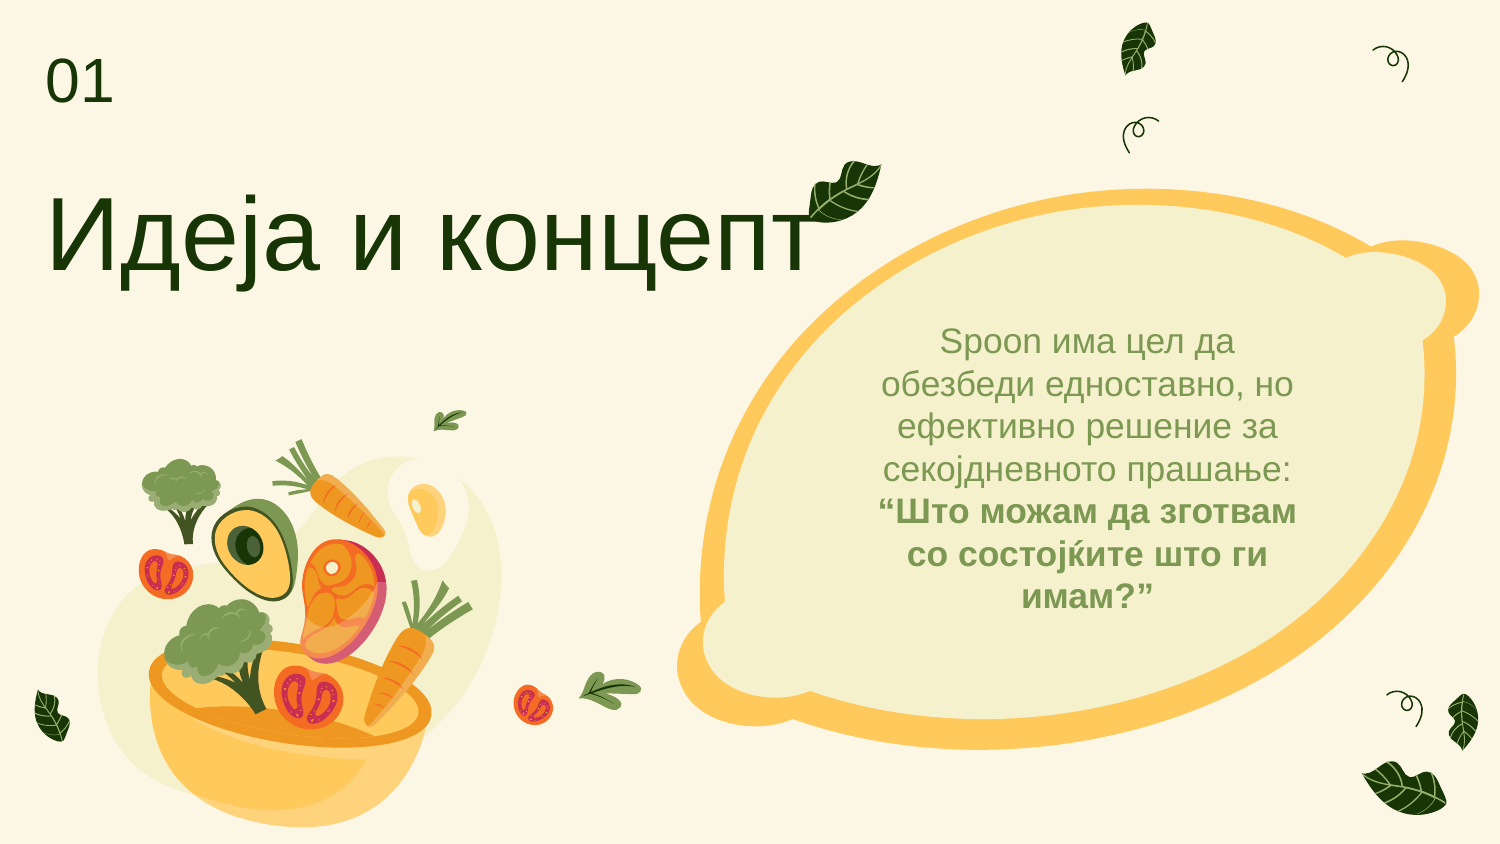

01

# Идеја и концепт

Spoon има цел да обезбеди едноставно, но ефективно решение за секојдневното прашање:
“Што можам да зготвам со состојќите што ги имам?”